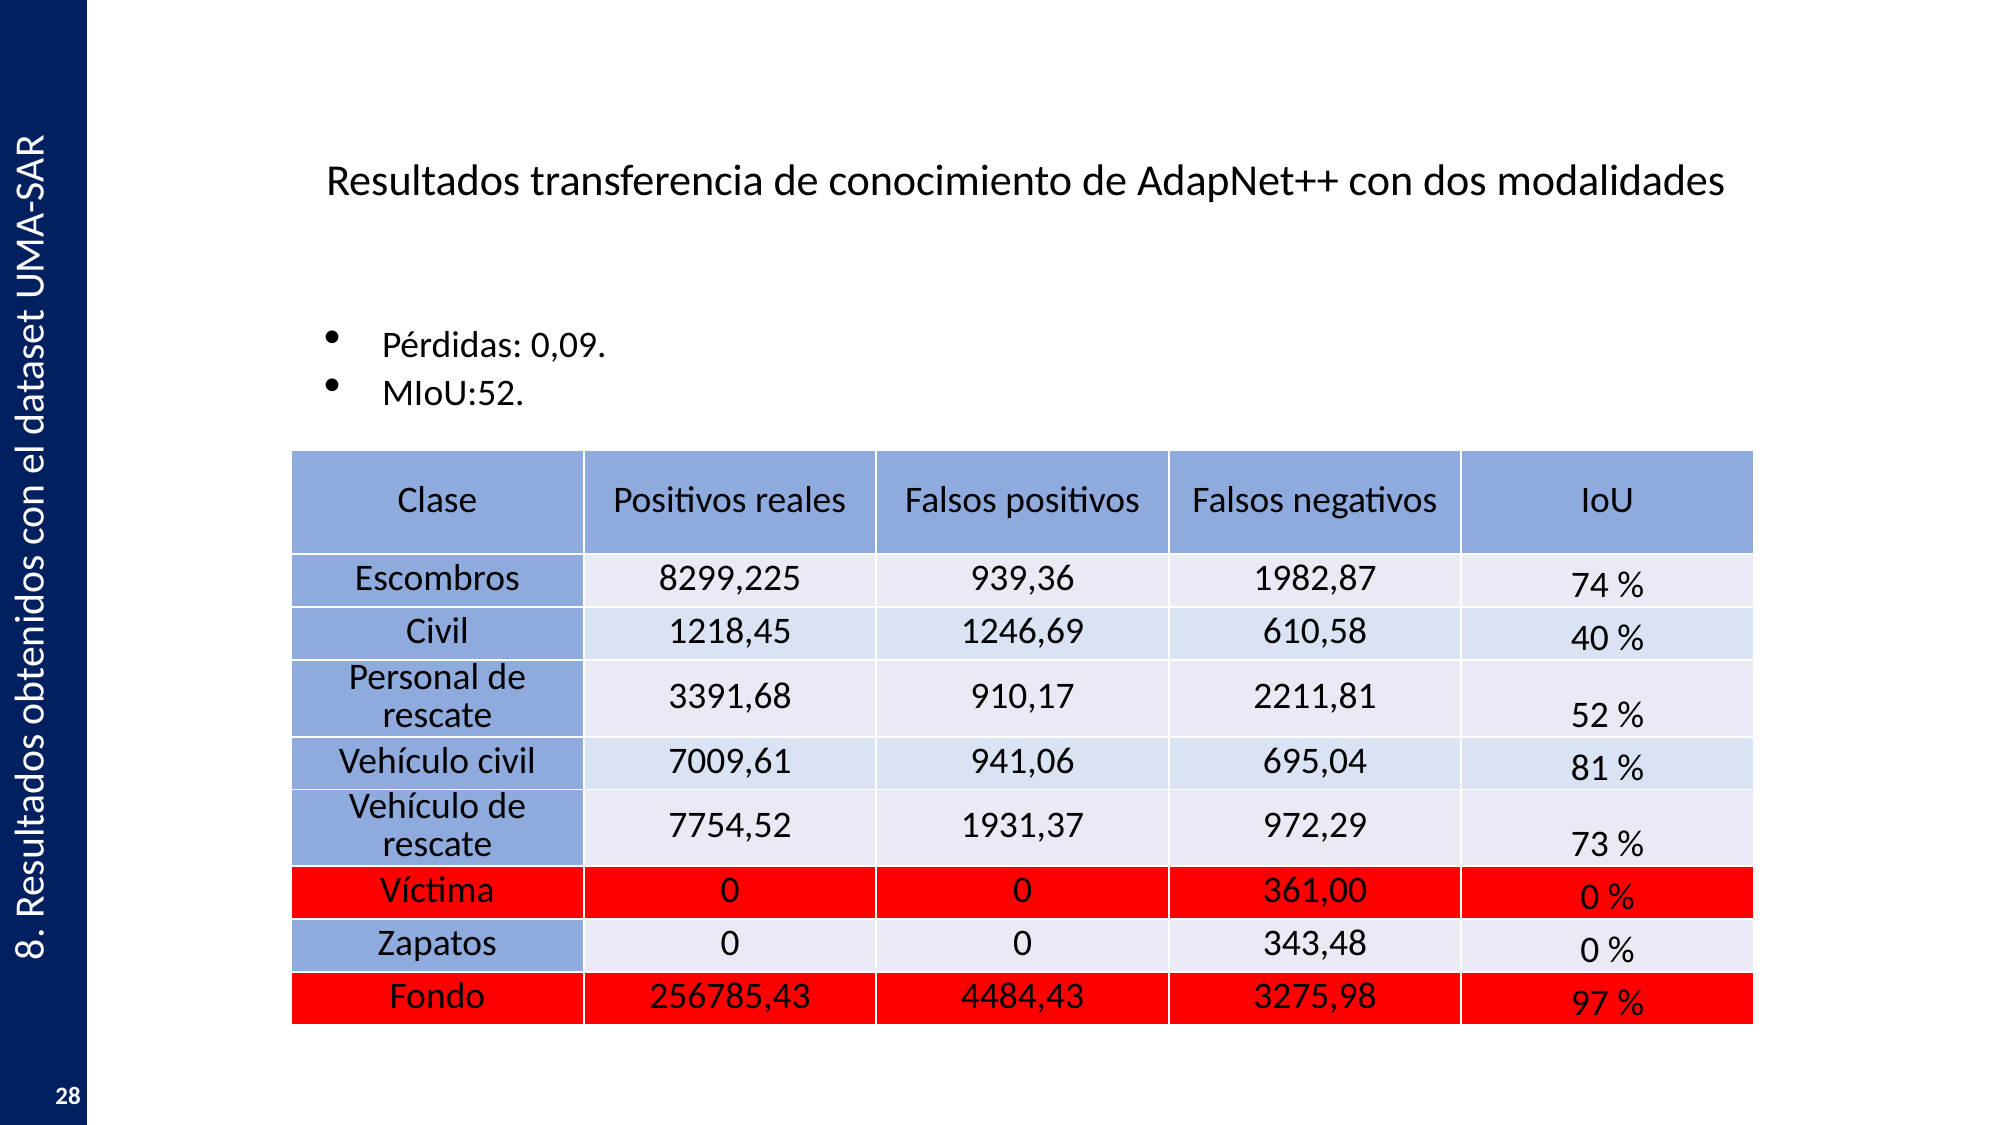

Resultados transferencia de conocimiento de AdapNet++ con dos modalidades

Pérdidas: 0,09.
MIoU:52.

| Clase | Positivos reales | Falsos positivos | Falsos negativos | IoU |
| --- | --- | --- | --- | --- |
| Escombros | 8299,225 | 939,36 | 1982,87 | 74 % |
| Civil | 1218,45 | 1246,69 | 610,58 | 40 % |
| Personal de rescate | 3391,68 | 910,17 | 2211,81 | 52 % |
| Vehículo civil | 7009,61 | 941,06 | 695,04 | 81 % |
| Vehículo de rescate | 7754,52 | 1931,37 | 972,29 | 73 % |
| Víctima | 0 | 0 | 361,00 | 0 % |
| Zapatos | 0 | 0 | 343,48 | 0 % |
| Fondo | 256785,43 | 4484,43 | 3275,98 | 97 % |
	8. Resultados obtenidos con el dataset UMA-SAR
28